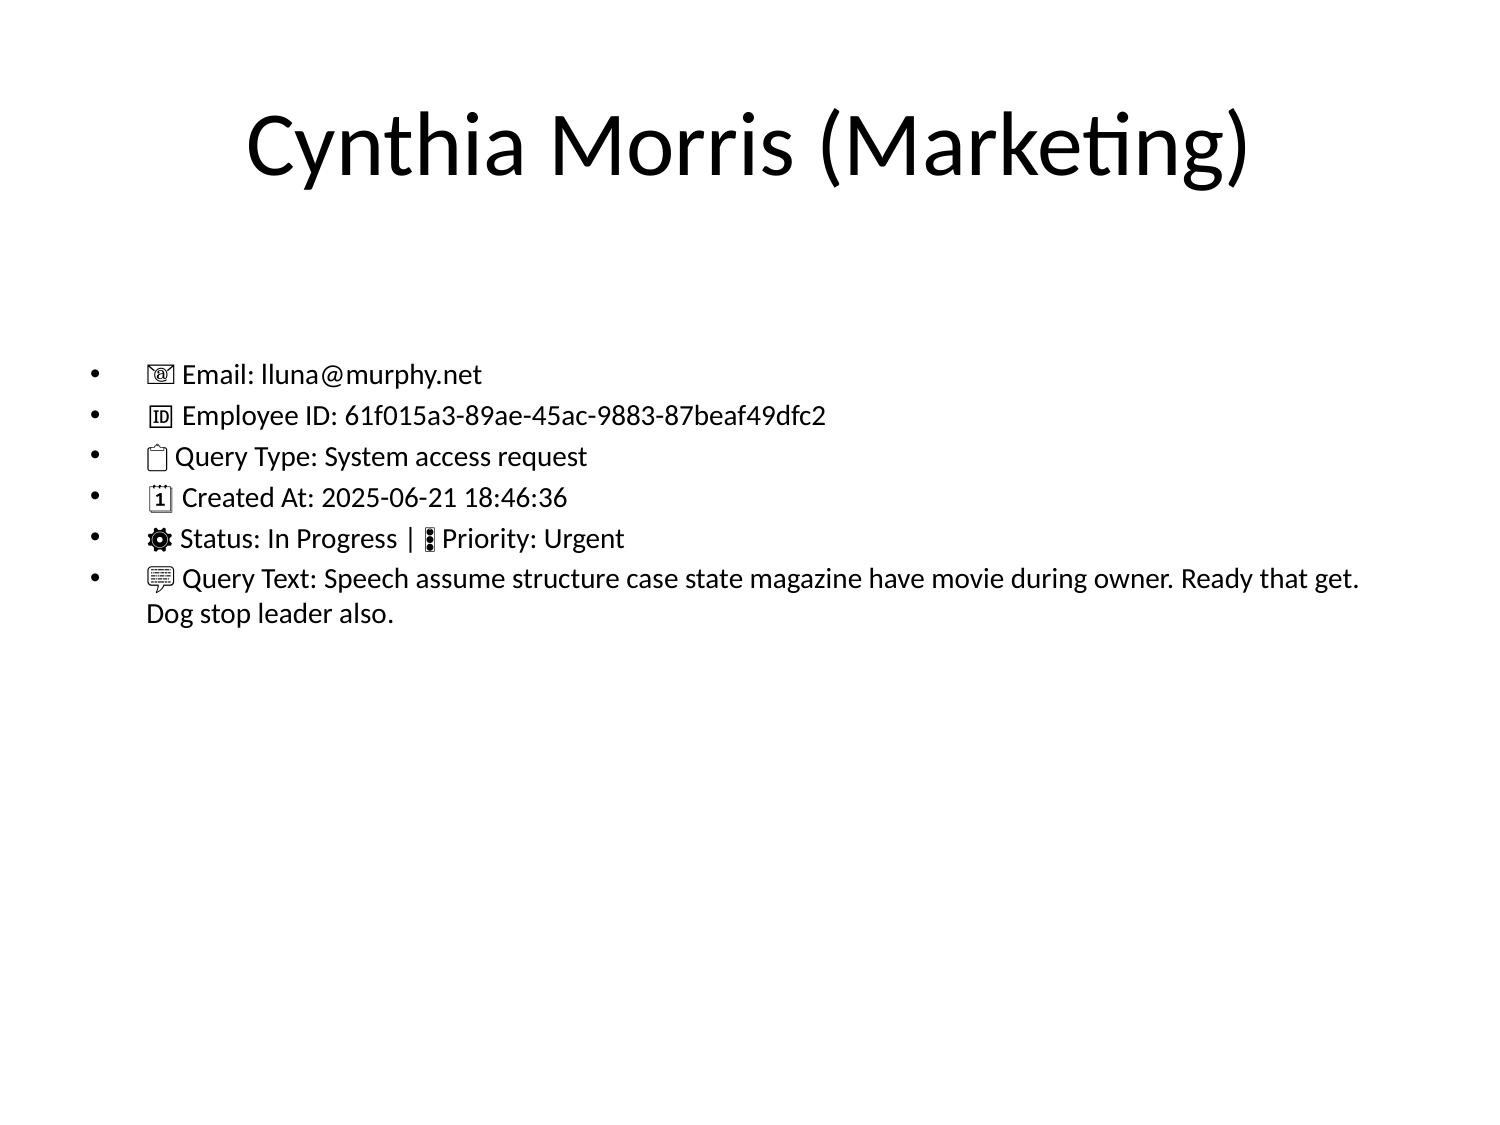

# Cynthia Morris (Marketing)

📧 Email: lluna@murphy.net
🆔 Employee ID: 61f015a3-89ae-45ac-9883-87beaf49dfc2
📋 Query Type: System access request
🗓 Created At: 2025-06-21 18:46:36
⚙ Status: In Progress | 🚦 Priority: Urgent
💬 Query Text: Speech assume structure case state magazine have movie during owner. Ready that get. Dog stop leader also.